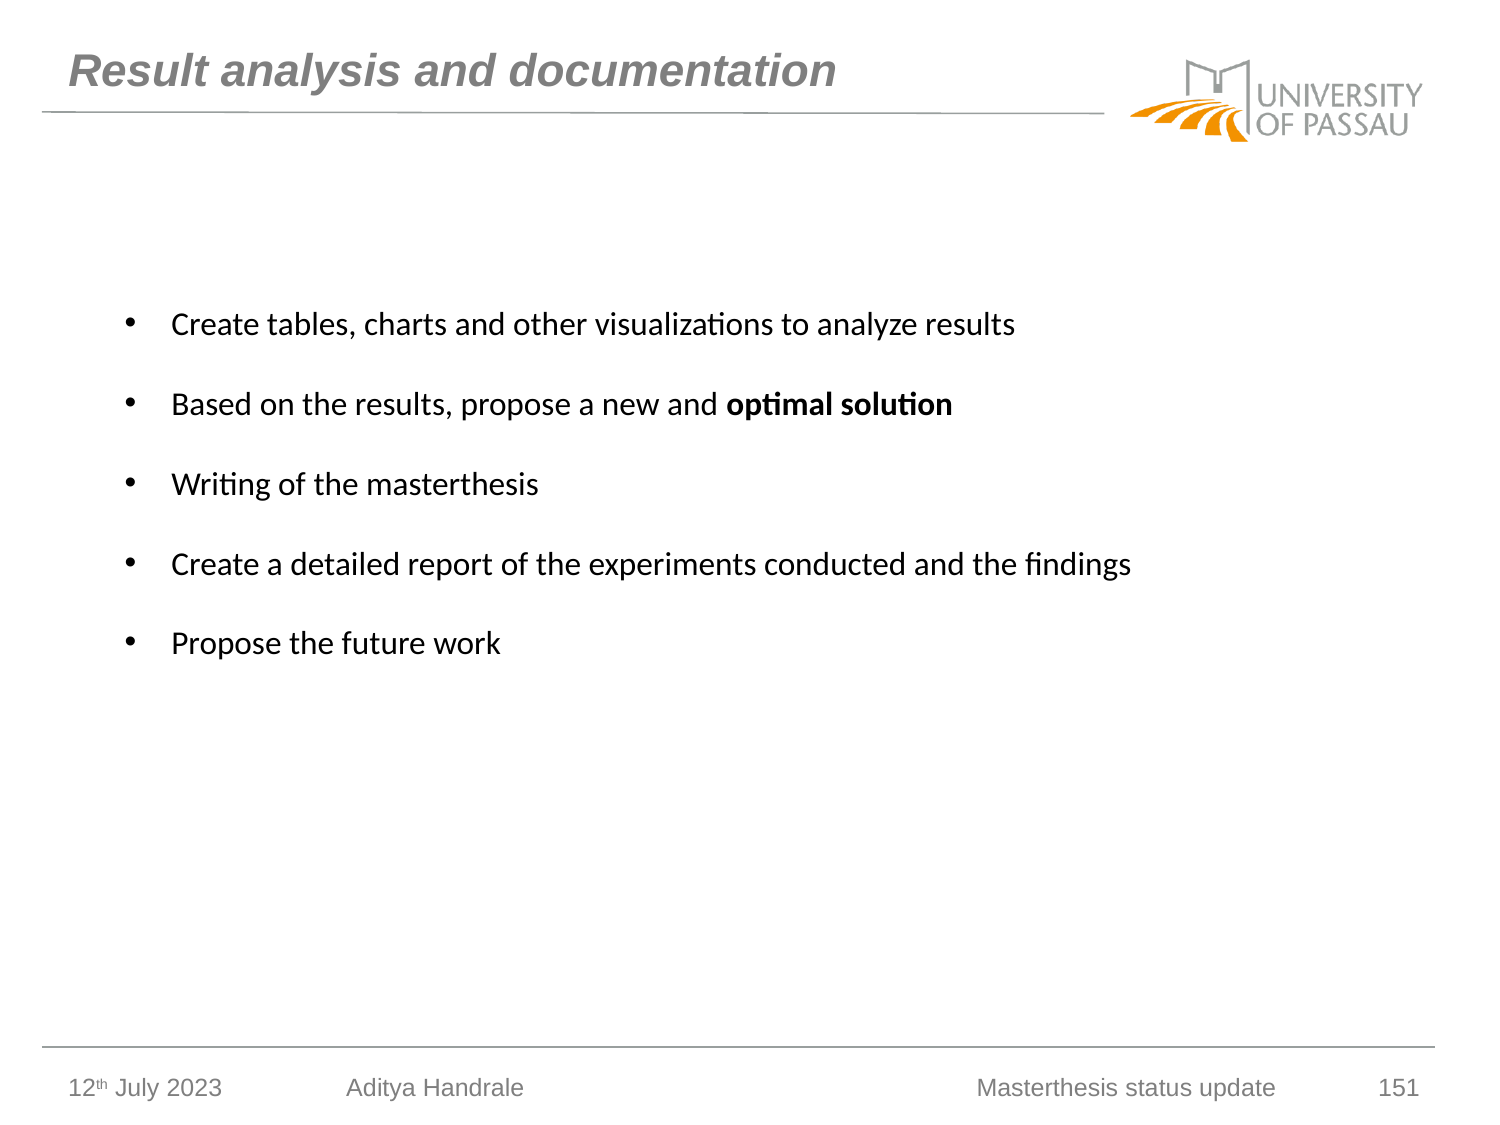

# Result analysis and documentation
Create tables, charts and other visualizations to analyze results
Based on the results, propose a new and optimal solution
Writing of the masterthesis
Create a detailed report of the experiments conducted and the findings
Propose the future work

12th July 2023
Aditya Handrale
Masterthesis status update
151